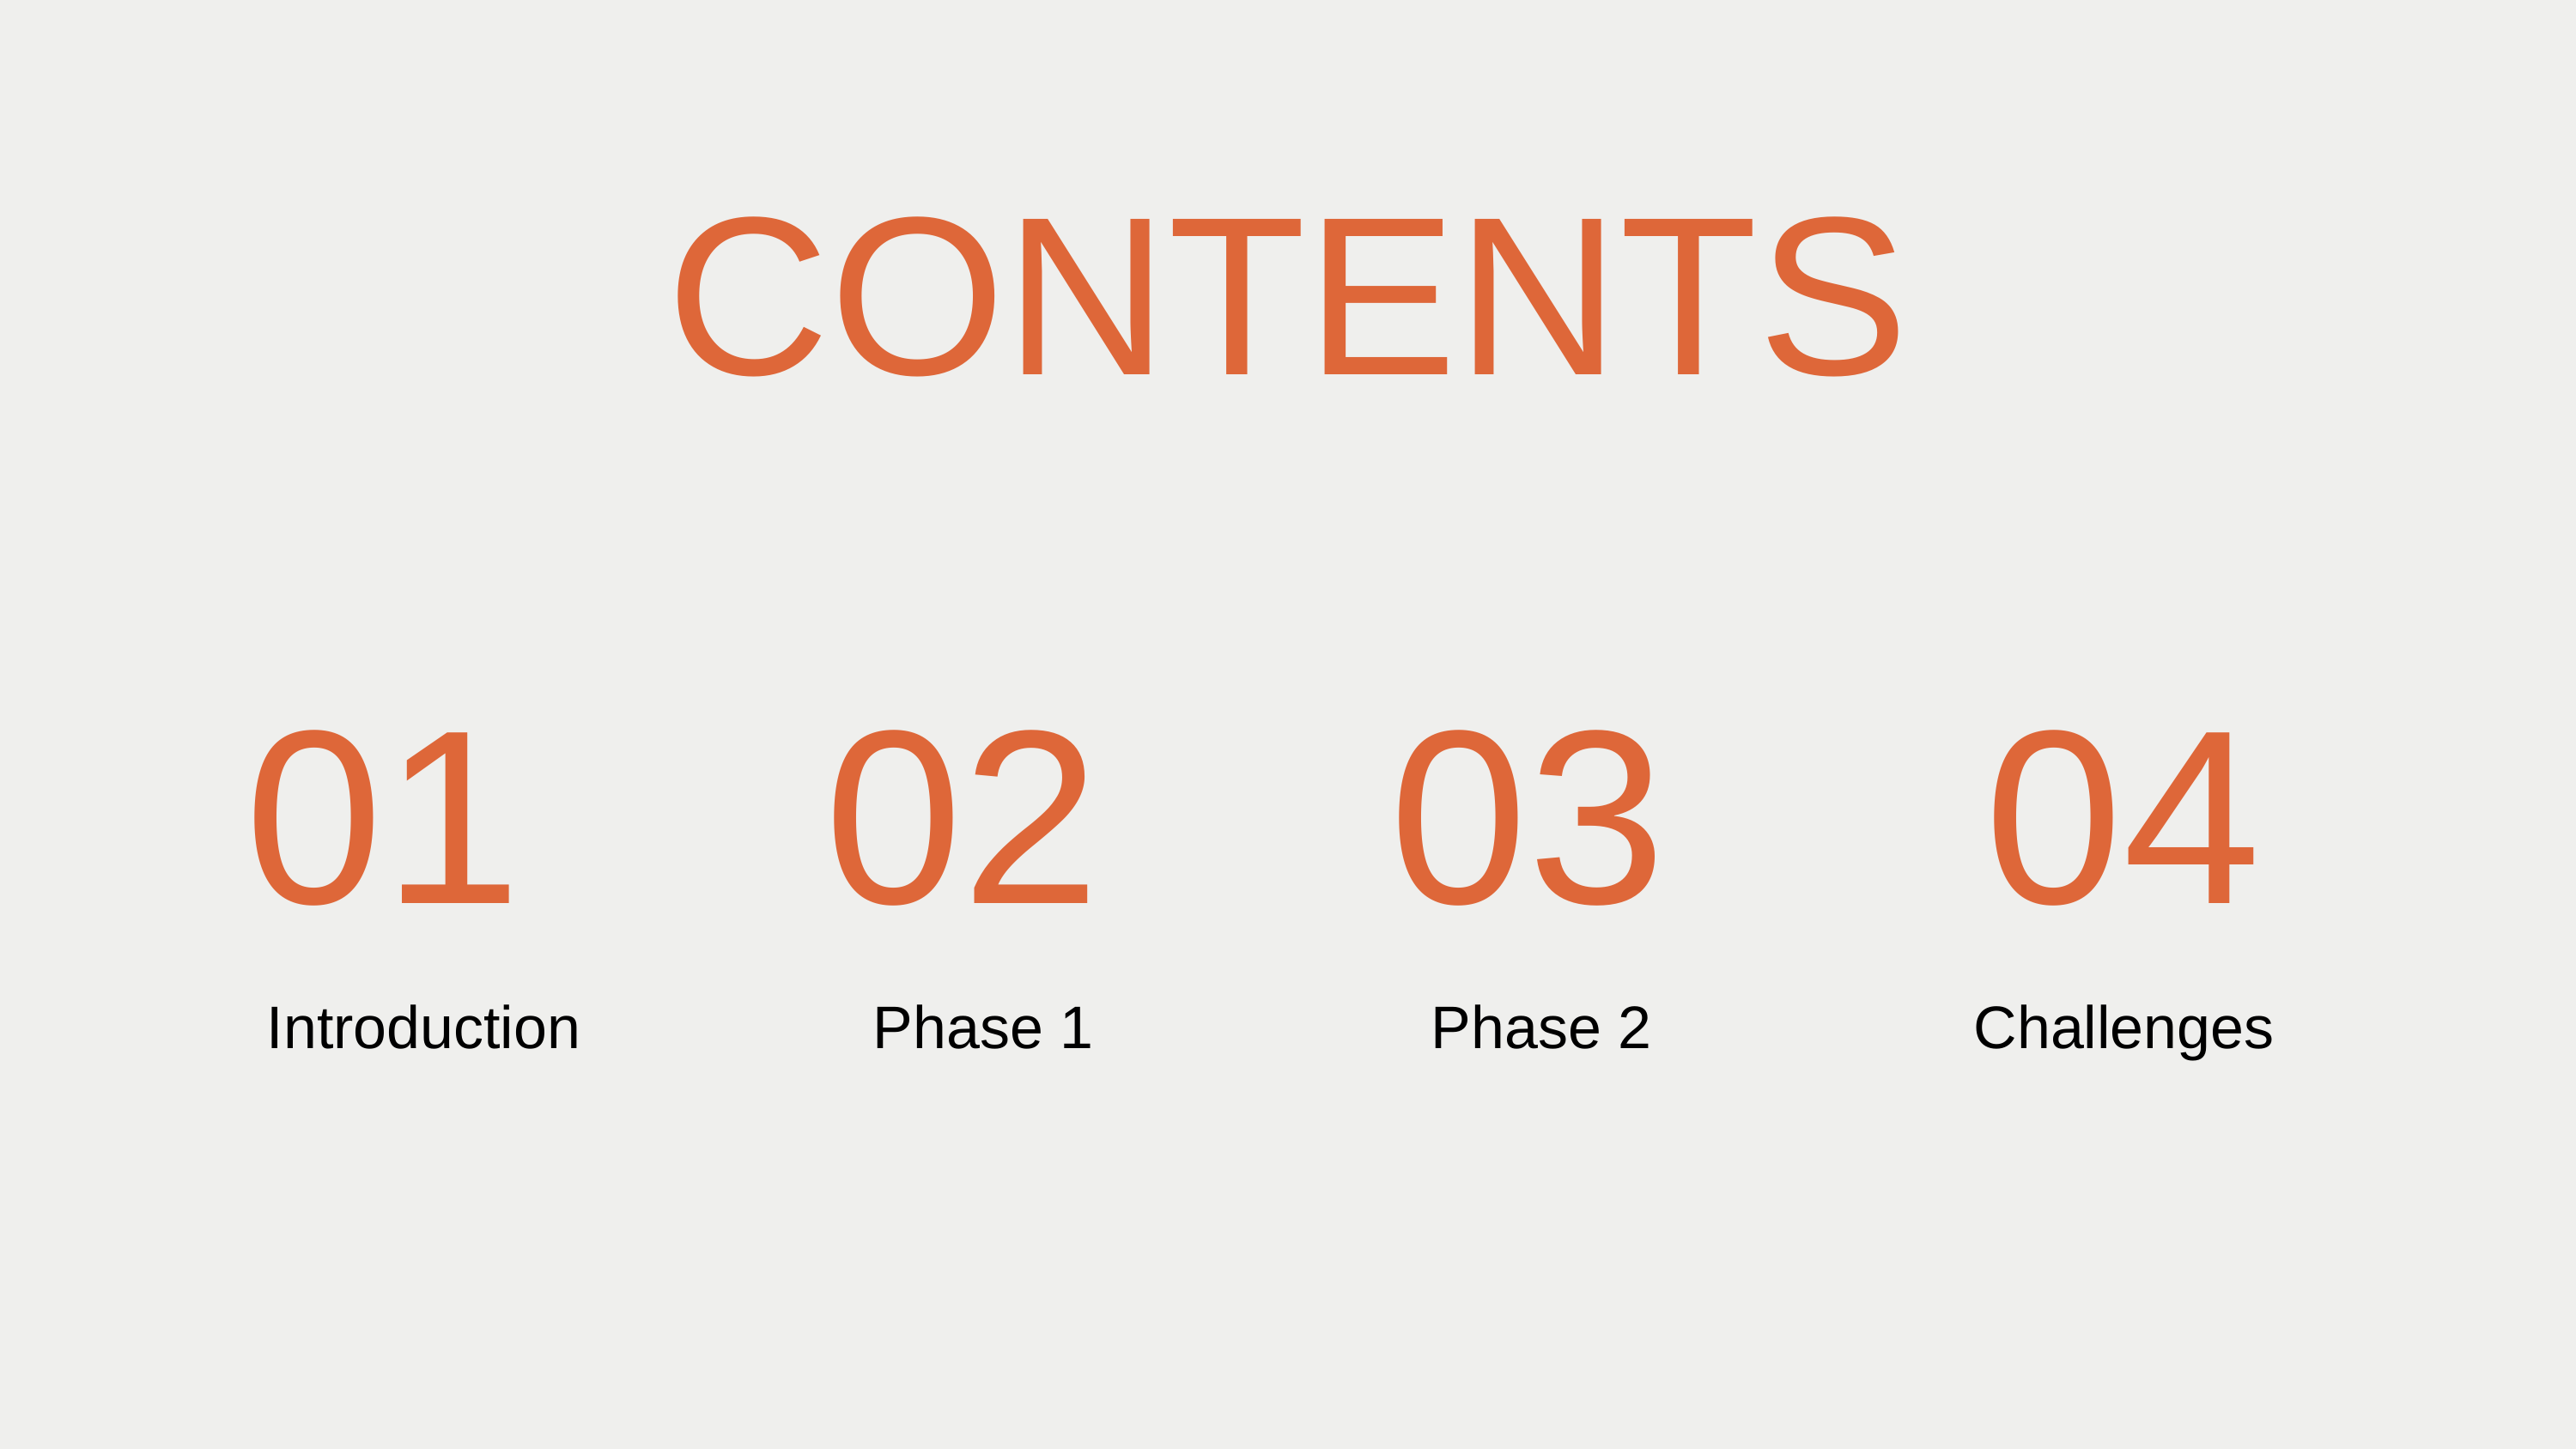

CONTENTS
03
04
02
01
Introduction
Phase 1
Phase 2
Challenges